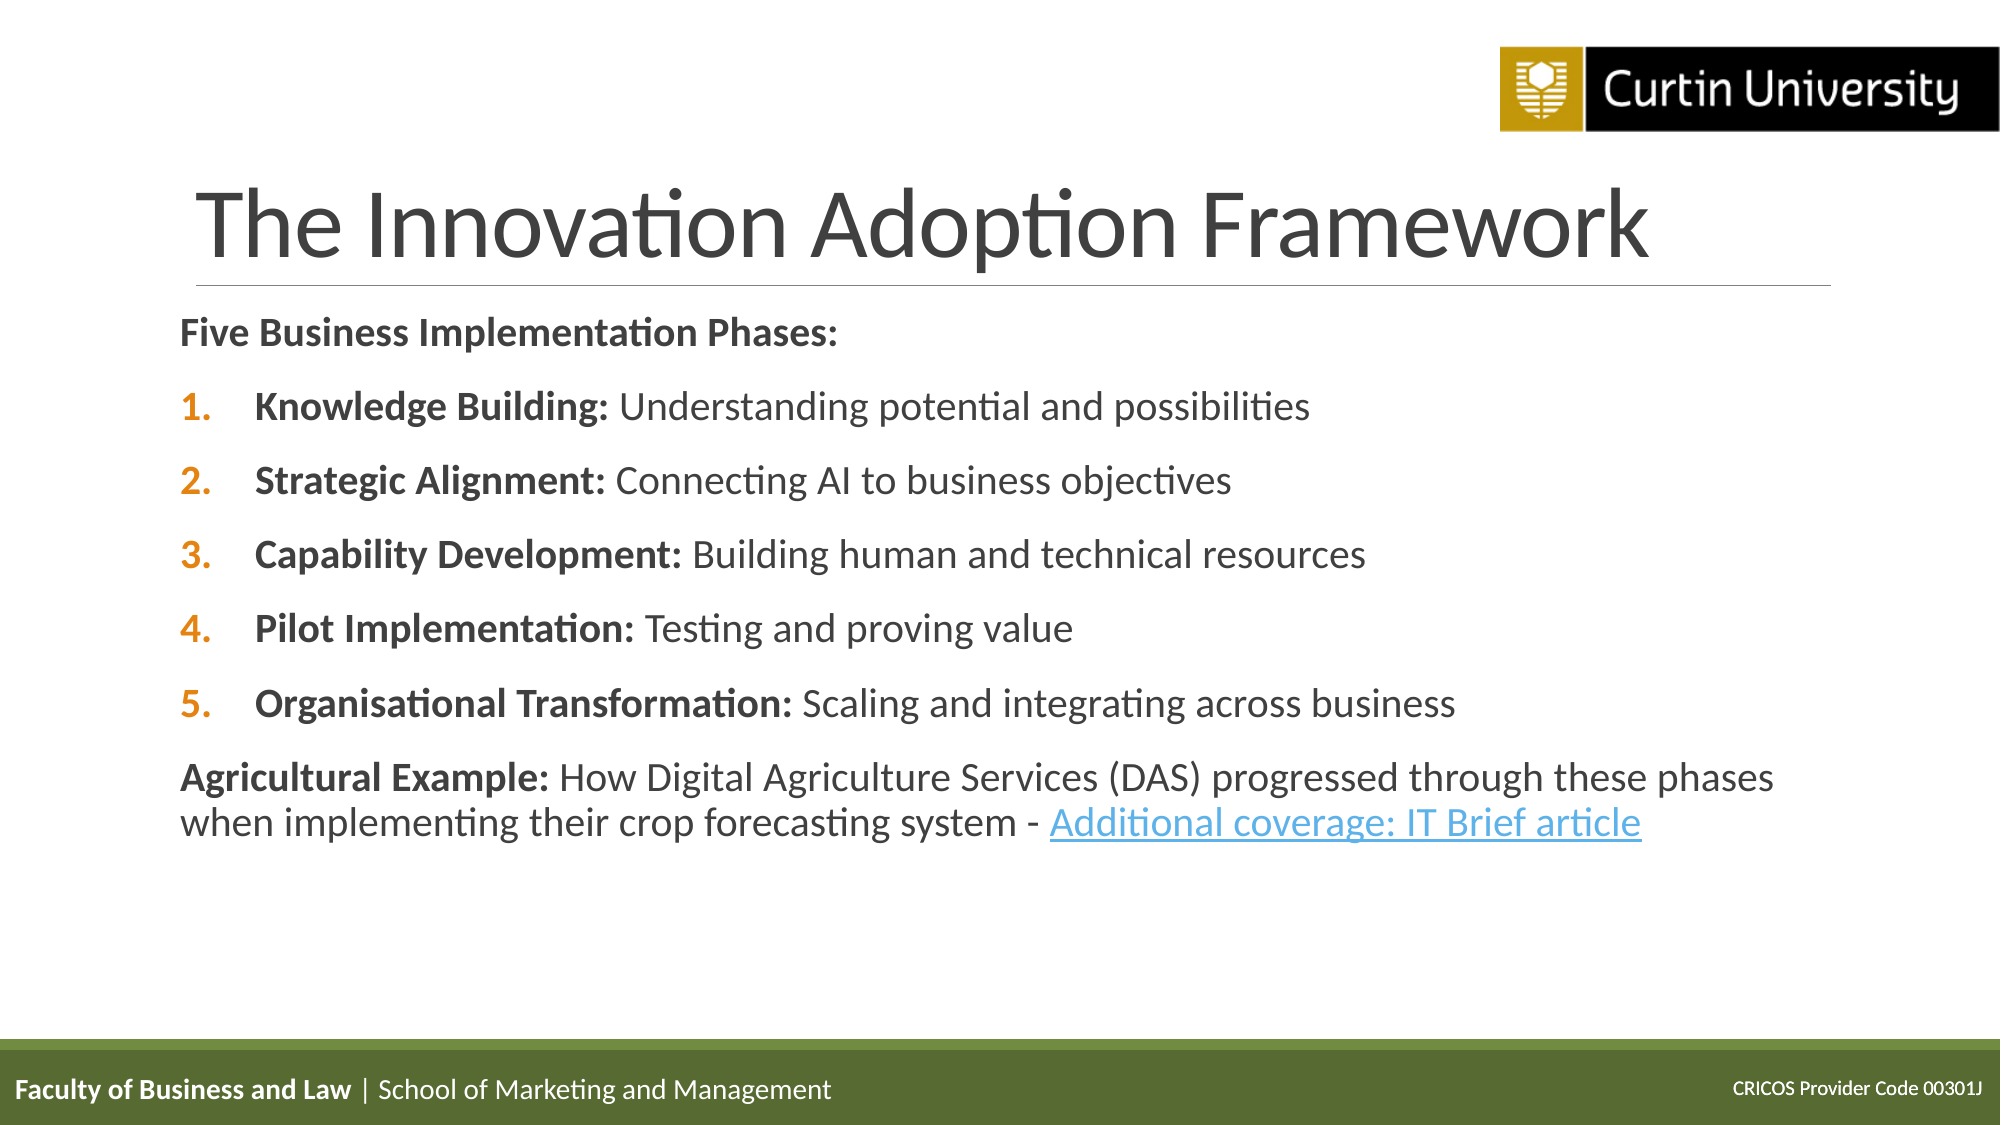

# The Innovation Adoption Framework
Five Business Implementation Phases:
Knowledge Building: Understanding potential and possibilities
Strategic Alignment: Connecting AI to business objectives
Capability Development: Building human and technical resources
Pilot Implementation: Testing and proving value
Organisational Transformation: Scaling and integrating across business
Agricultural Example: How Digital Agriculture Services (DAS) progressed through these phases when implementing their crop forecasting system - Additional coverage: IT Brief article
Faculty of Business and Law | School of Marketing and Management